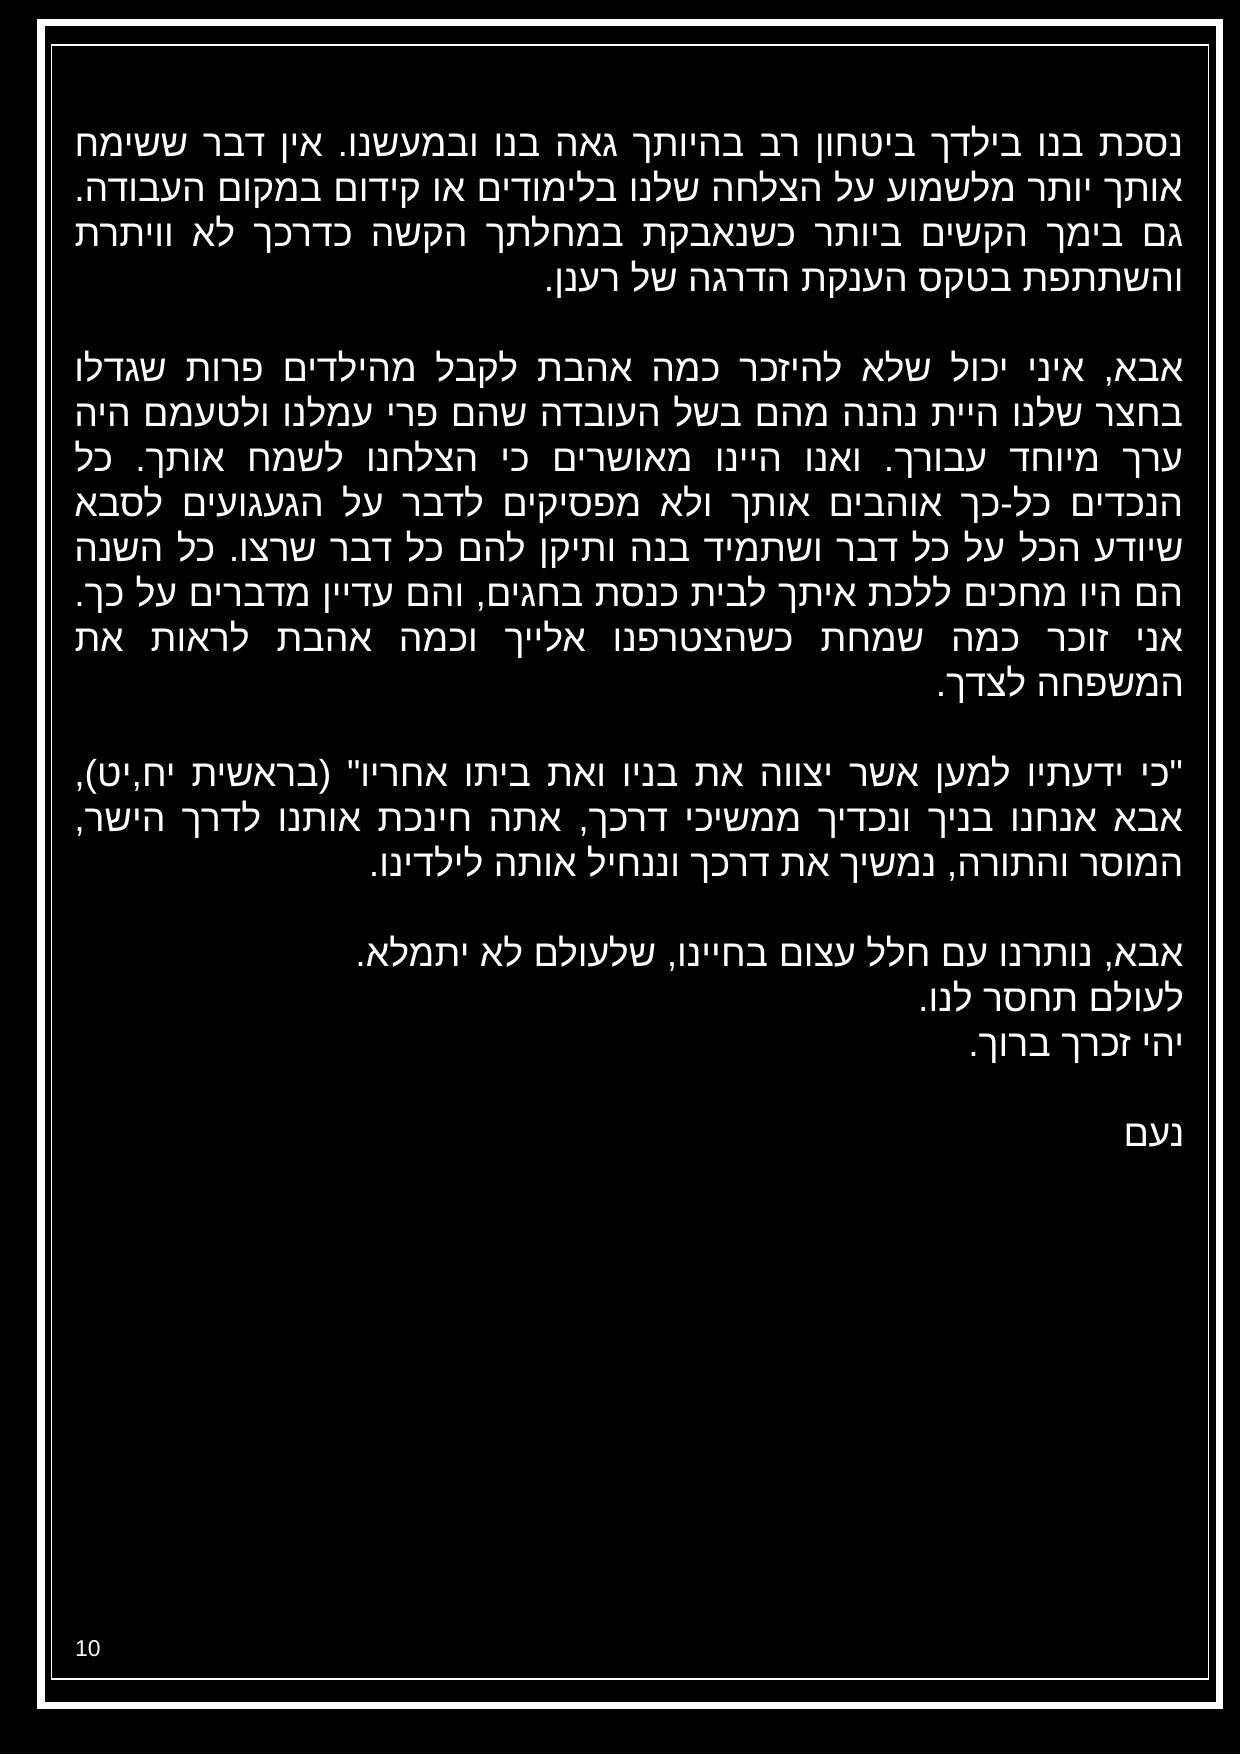

נסכת בנו בילדך ביטחון רב בהיותך גאה בנו ובמעשנו. אין דבר ששימח אותך יותר מלשמוע על הצלחה שלנו בלימודים או קידום במקום העבודה. גם בימך הקשים ביותר כשנאבקת במחלתך הקשה כדרכך לא וויתרת והשתתפת בטקס הענקת הדרגה של רענן.

אבא, איני יכול שלא להיזכר כמה אהבת לקבל מהילדים פרות שגדלו בחצר שלנו היית נהנה מהם בשל העובדה שהם פרי עמלנו ולטעמם היה ערך מיוחד עבורך. ואנו היינו מאושרים כי הצלחנו לשמח אותך. כל הנכדים כל-כך אוהבים אותך ולא מפסיקים לדבר על הגעגועים לסבא שיודע הכל על כל דבר ושתמיד בנה ותיקן להם כל דבר שרצו. כל השנה הם היו מחכים ללכת איתך לבית כנסת בחגים, והם עדיין מדברים על כך. אני זוכר כמה שמחת כשהצטרפנו אלייך וכמה אהבת לראות את המשפחה לצדך.

"כי ידעתיו למען אשר יצווה את בניו ואת ביתו אחריו" (בראשית יח,יט), אבא אנחנו בניך ונכדיך ממשיכי דרכך, אתה חינכת אותנו לדרך הישר,המוסר והתורה, נמשיך את דרכך וננחיל אותה לילדינו.

אבא, נותרנו עם חלל עצום בחיינו, שלעולם לא יתמלא.
לעולם תחסר לנו.
יהי זכרך ברוך.

נעם

10